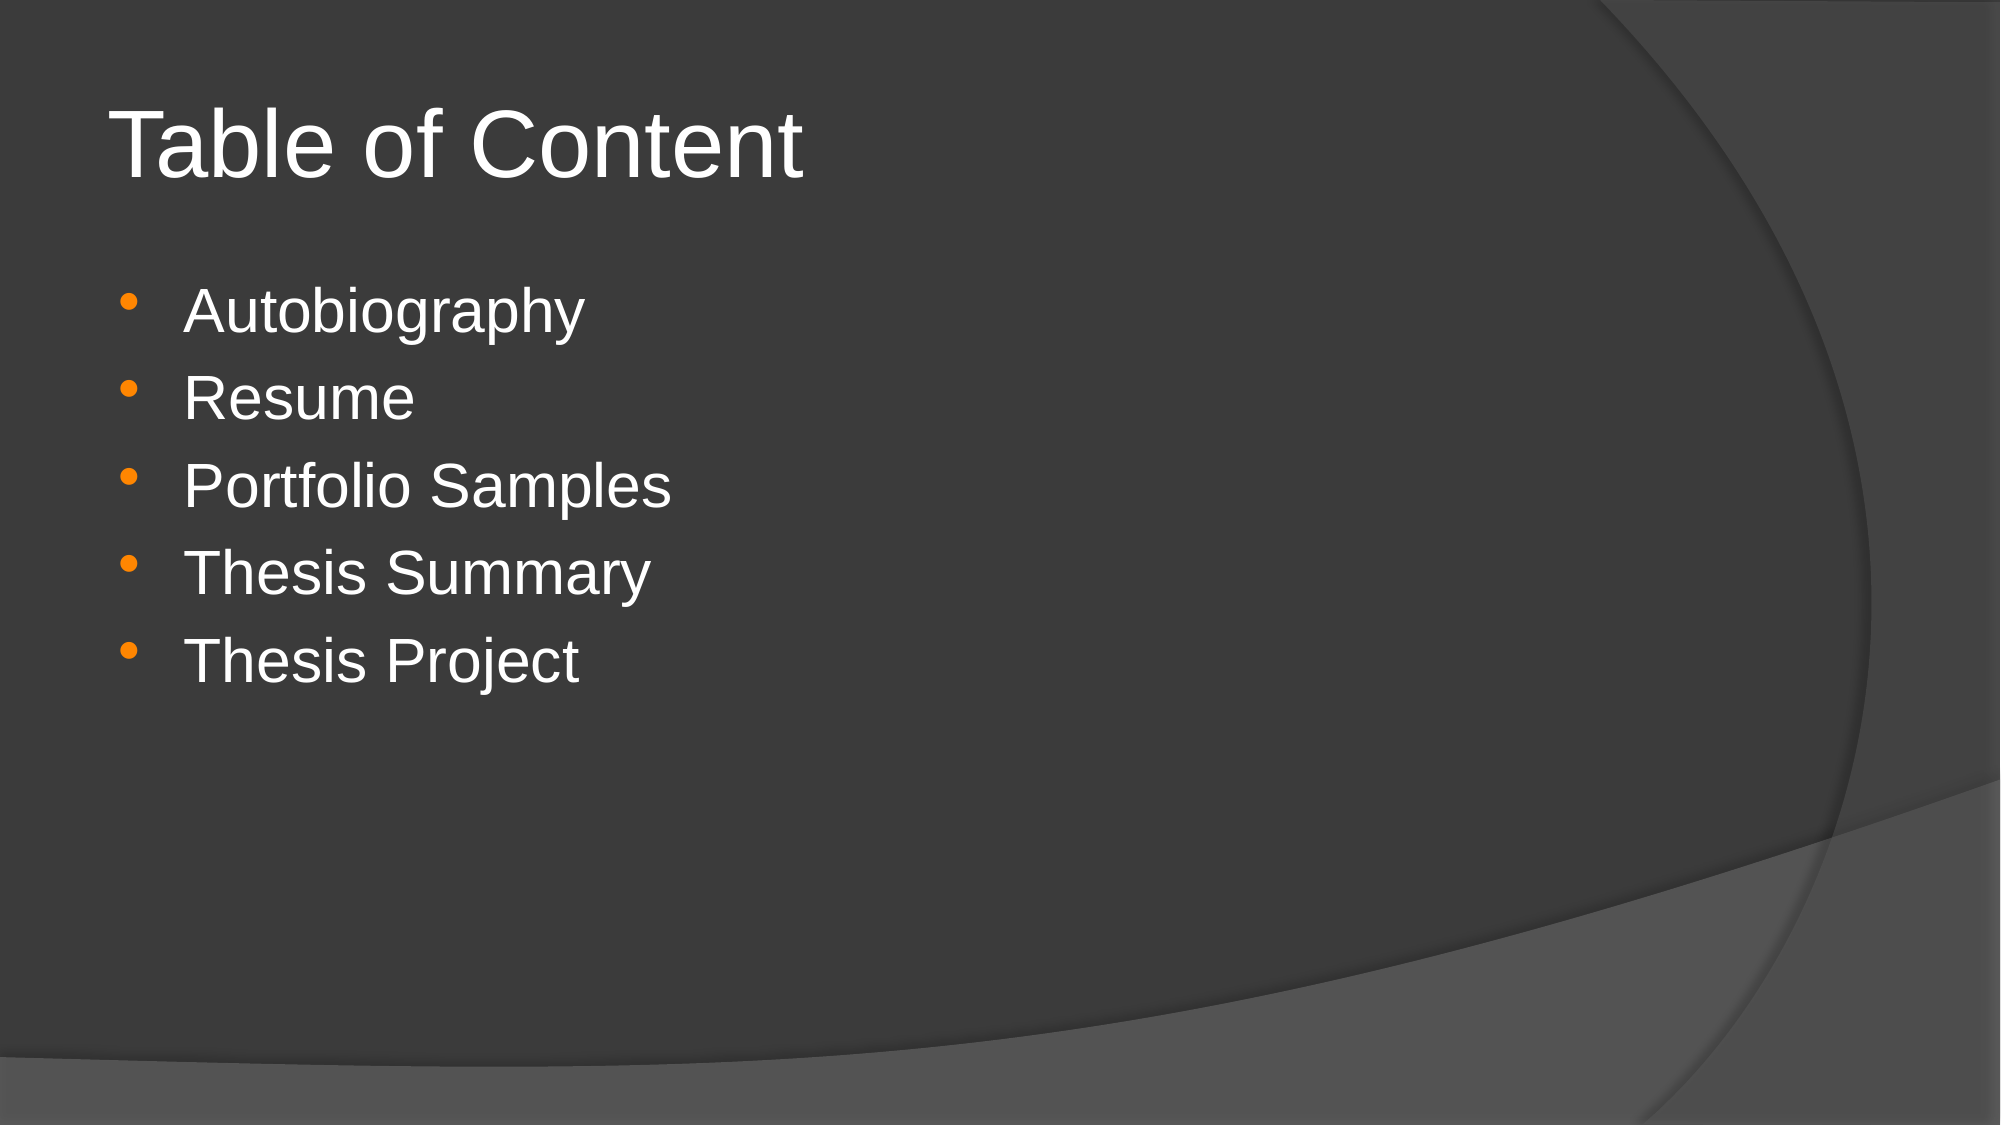

# Table of Content
Autobiography
Resume
Portfolio Samples
Thesis Summary
Thesis Project